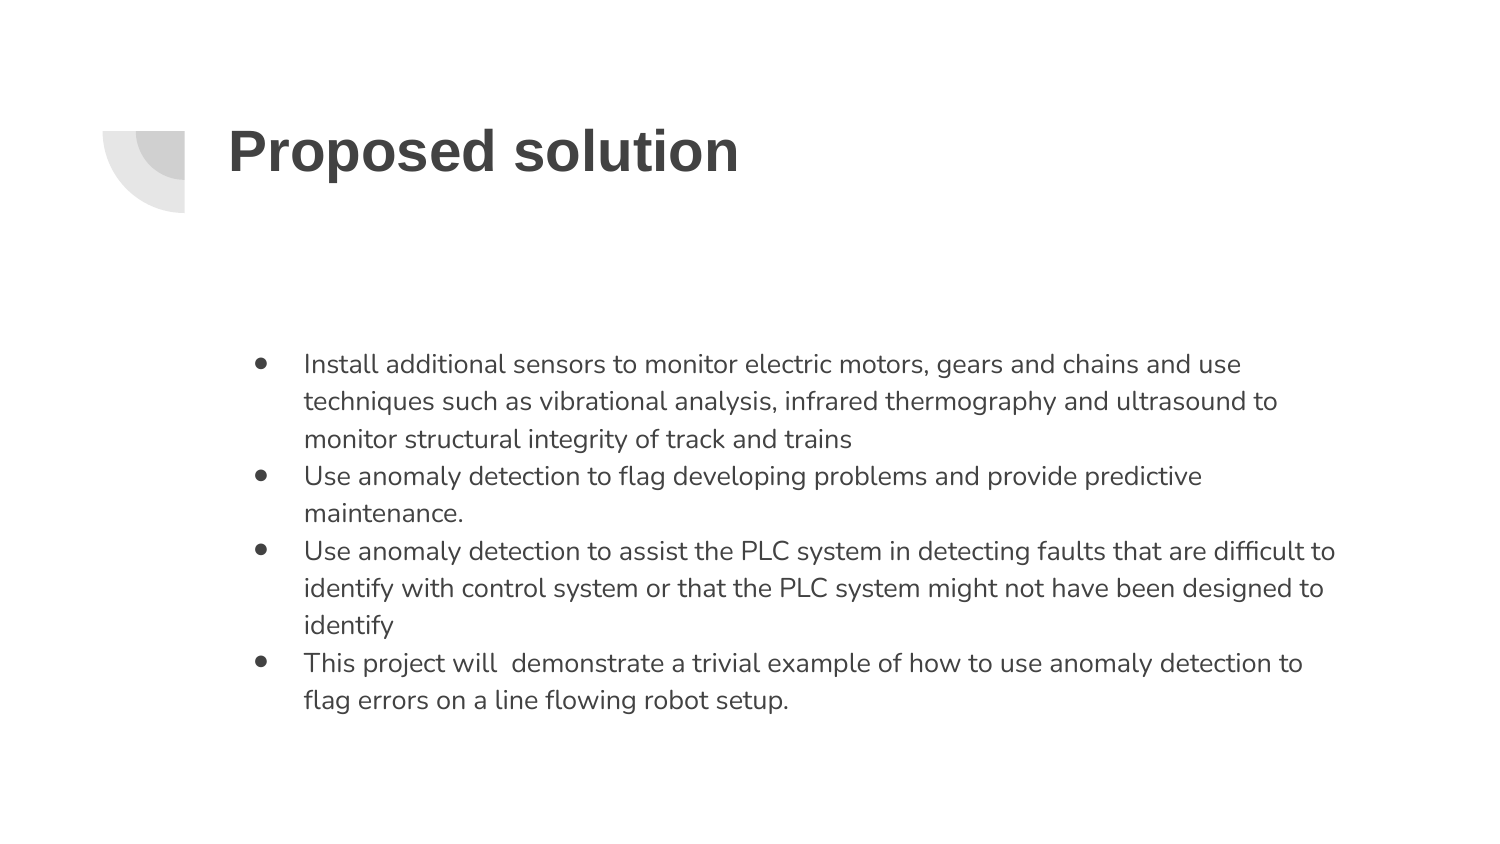

# Proposed solution
Install additional sensors to monitor electric motors, gears and chains and use techniques such as vibrational analysis, infrared thermography and ultrasound to monitor structural integrity of track and trains
Use anomaly detection to flag developing problems and provide predictive maintenance.
Use anomaly detection to assist the PLC system in detecting faults that are difficult to identify with control system or that the PLC system might not have been designed to identify
This project will  demonstrate a trivial example of how to use anomaly detection to flag errors on a line flowing robot setup.